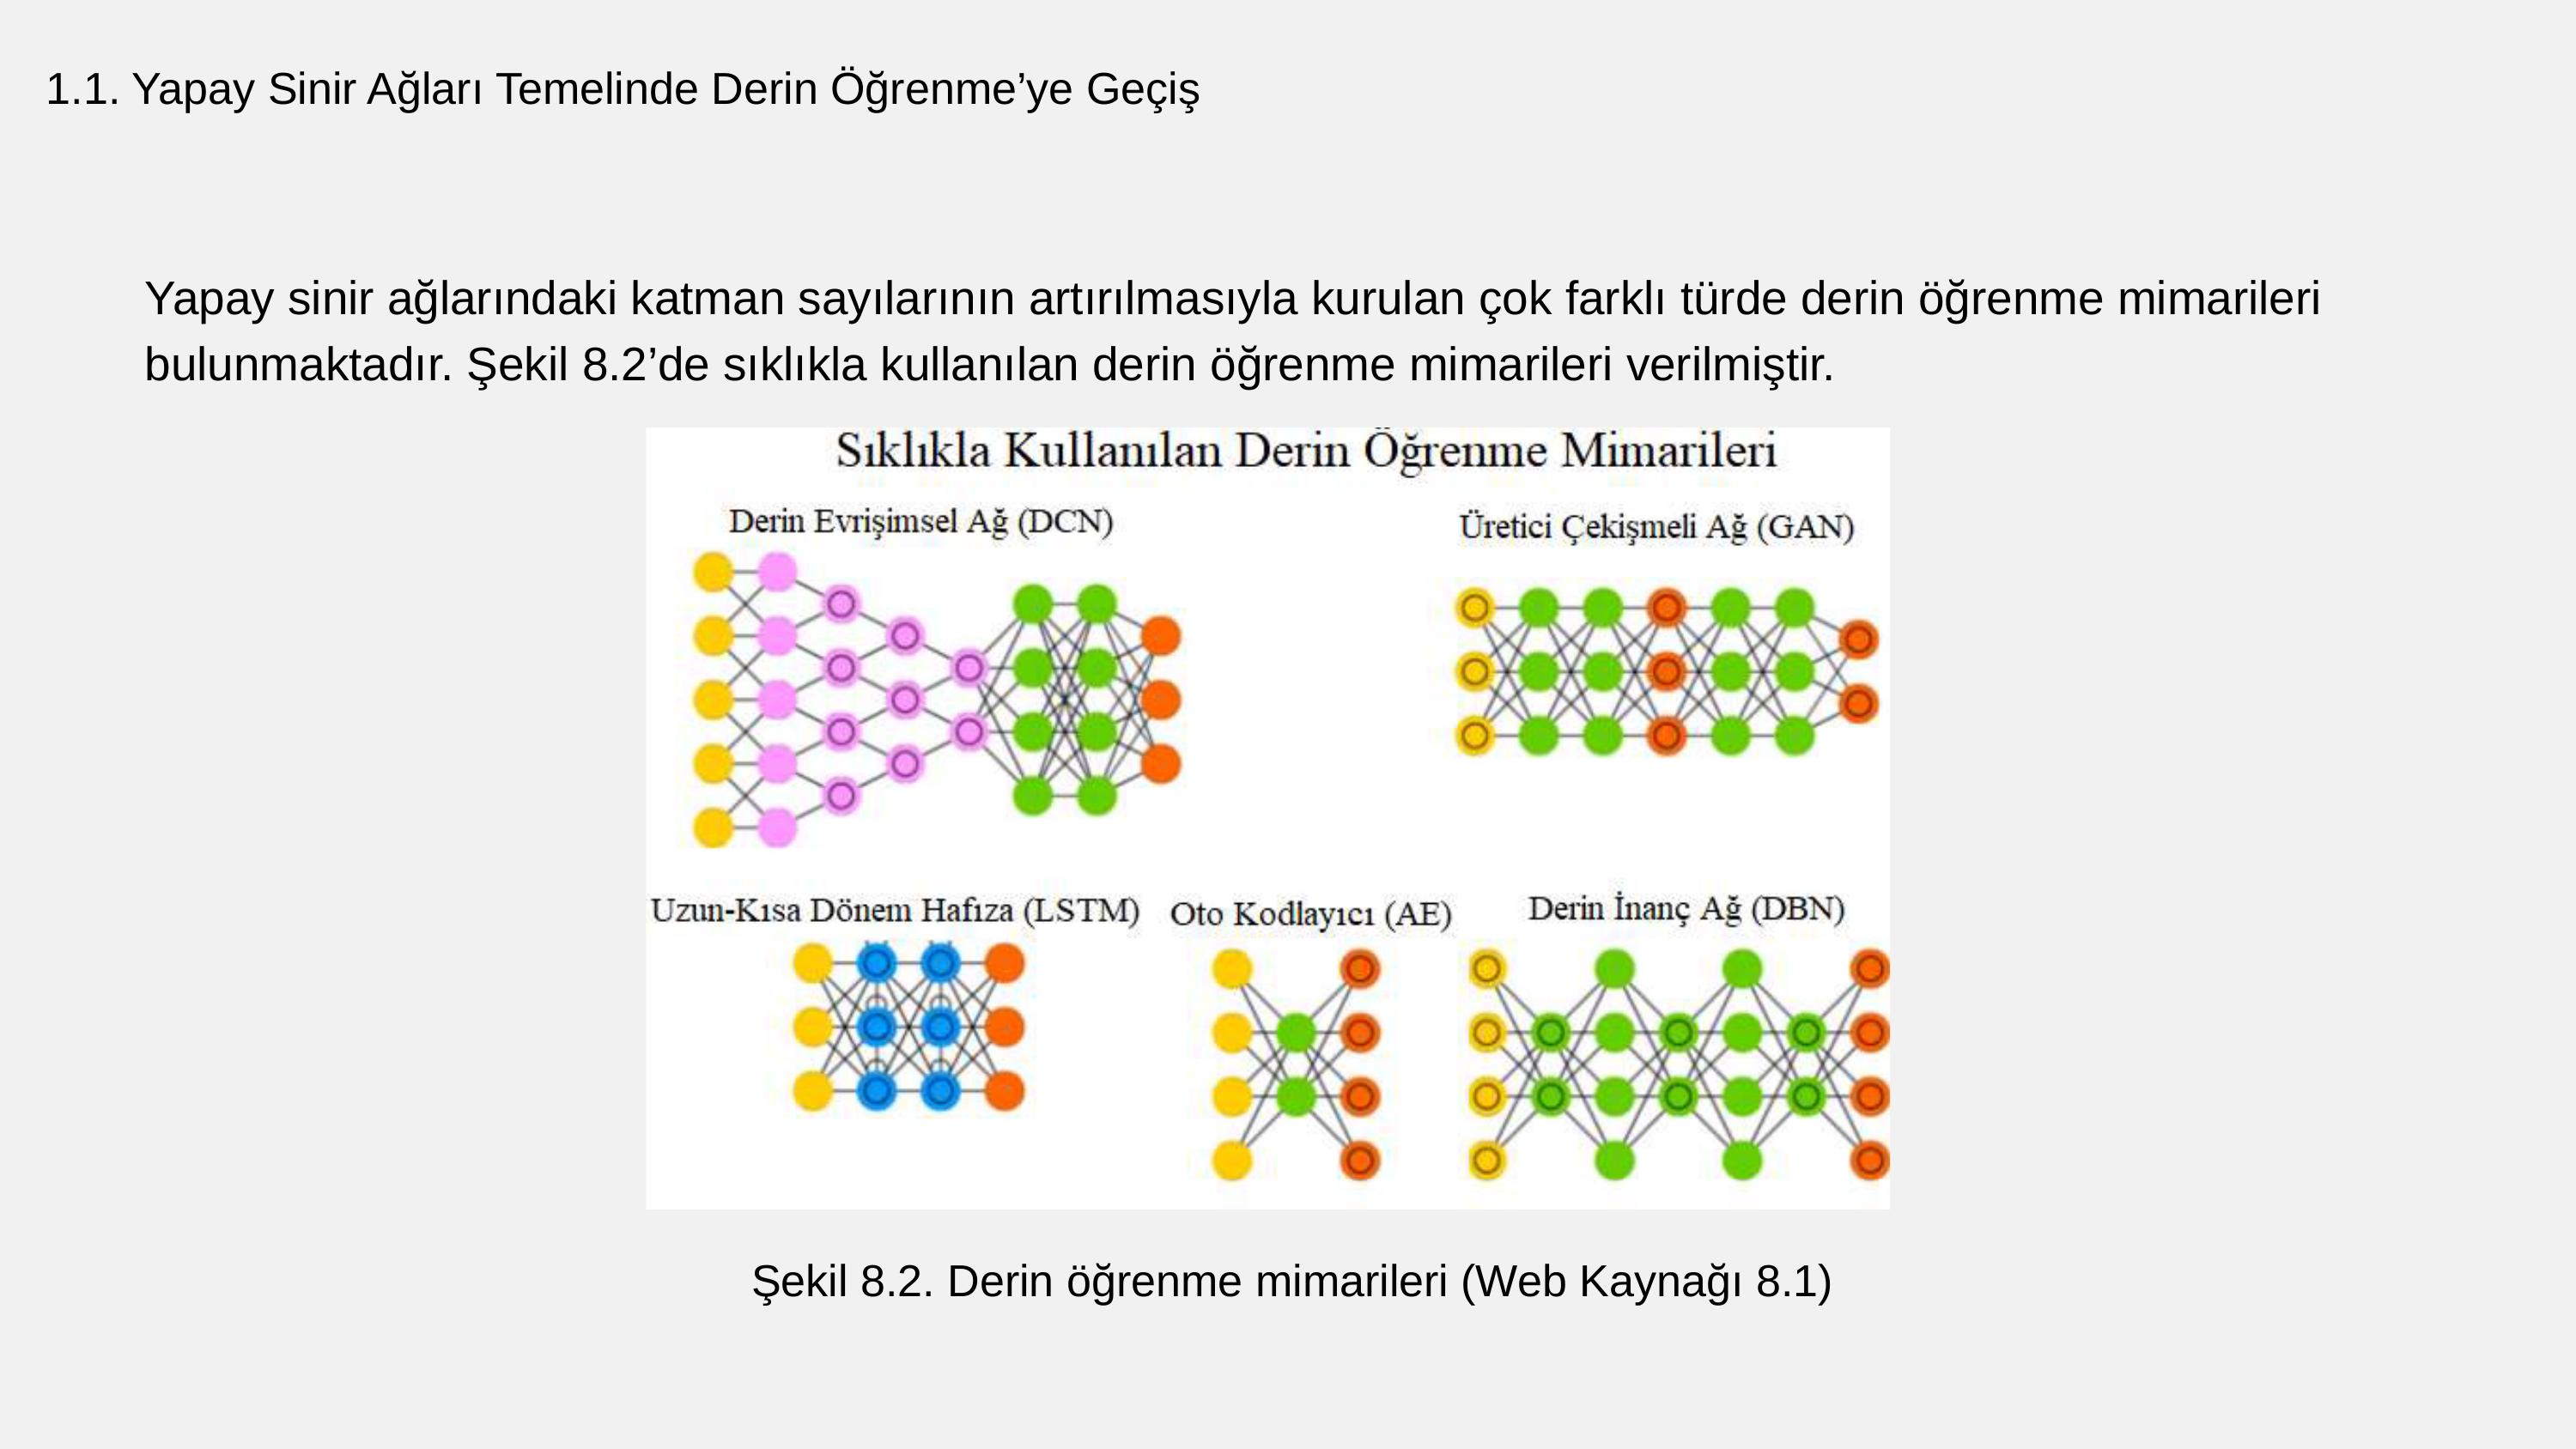

1.1. Yapay Sinir Ağları Temelinde Derin Öğrenme’ye Geçiş
Yapay sinir ağlarındaki katman sayılarının artırılmasıyla kurulan çok farklı türde derin öğrenme mimarileri bulunmaktadır. Şekil 8.2’de sıklıkla kullanılan derin öğrenme mimarileri verilmiştir.

Şekil 8.2. Derin öğrenme mimarileri (Web Kaynağı 8.1)